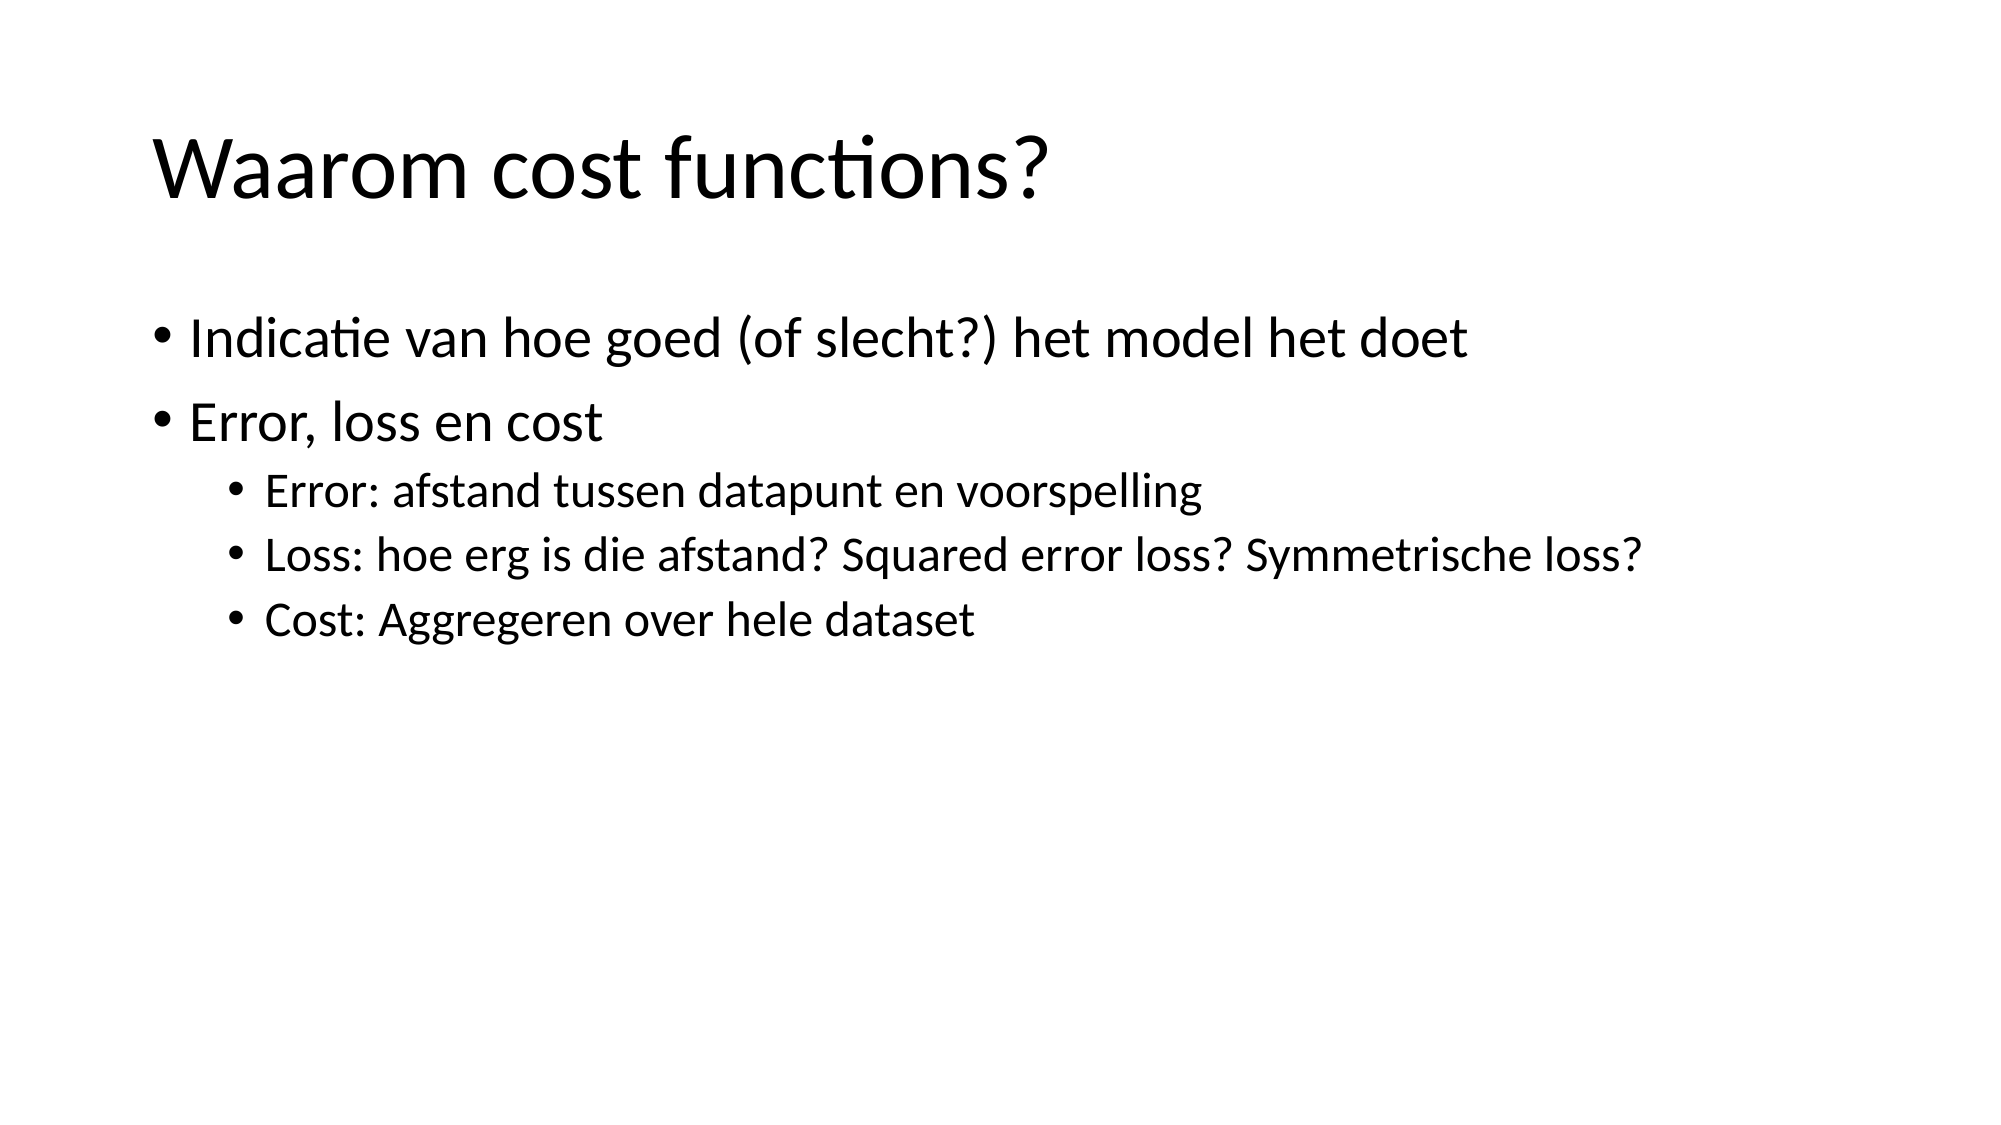

# Waarom cost functions?

Indicatie van hoe goed (of slecht?) het model het doet
Error, loss en cost
Error: afstand tussen datapunt en voorspelling
Loss: hoe erg is die afstand? Squared error loss? Symmetrische loss?
Cost: Aggregeren over hele dataset